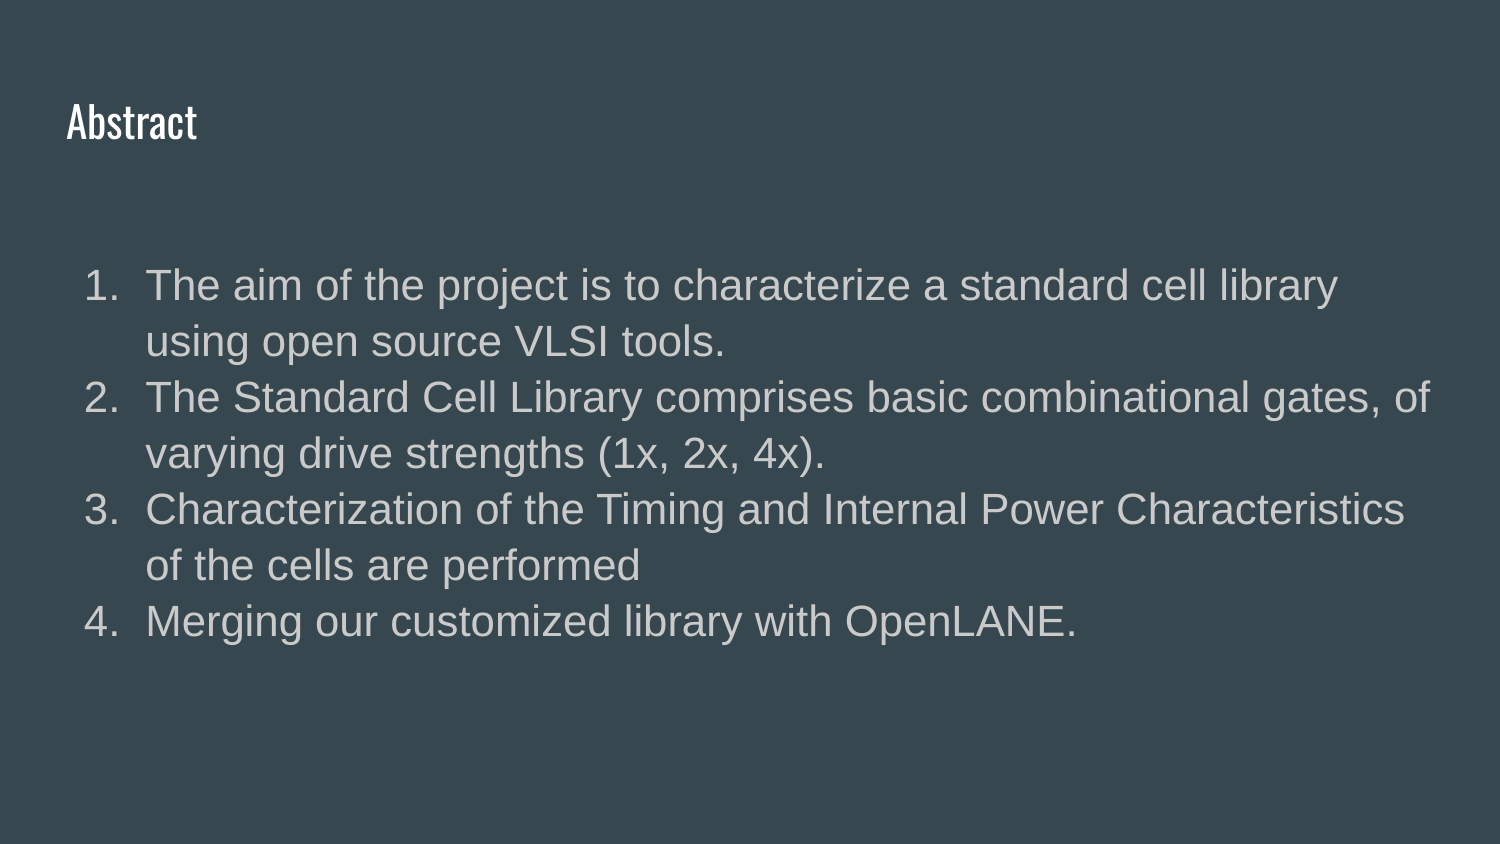

# Abstract
The aim of the project is to characterize a standard cell library using open source VLSI tools.
The Standard Cell Library comprises basic combinational gates, of varying drive strengths (1x, 2x, 4x).
Characterization of the Timing and Internal Power Characteristics of the cells are performed
Merging our customized library with OpenLANE.